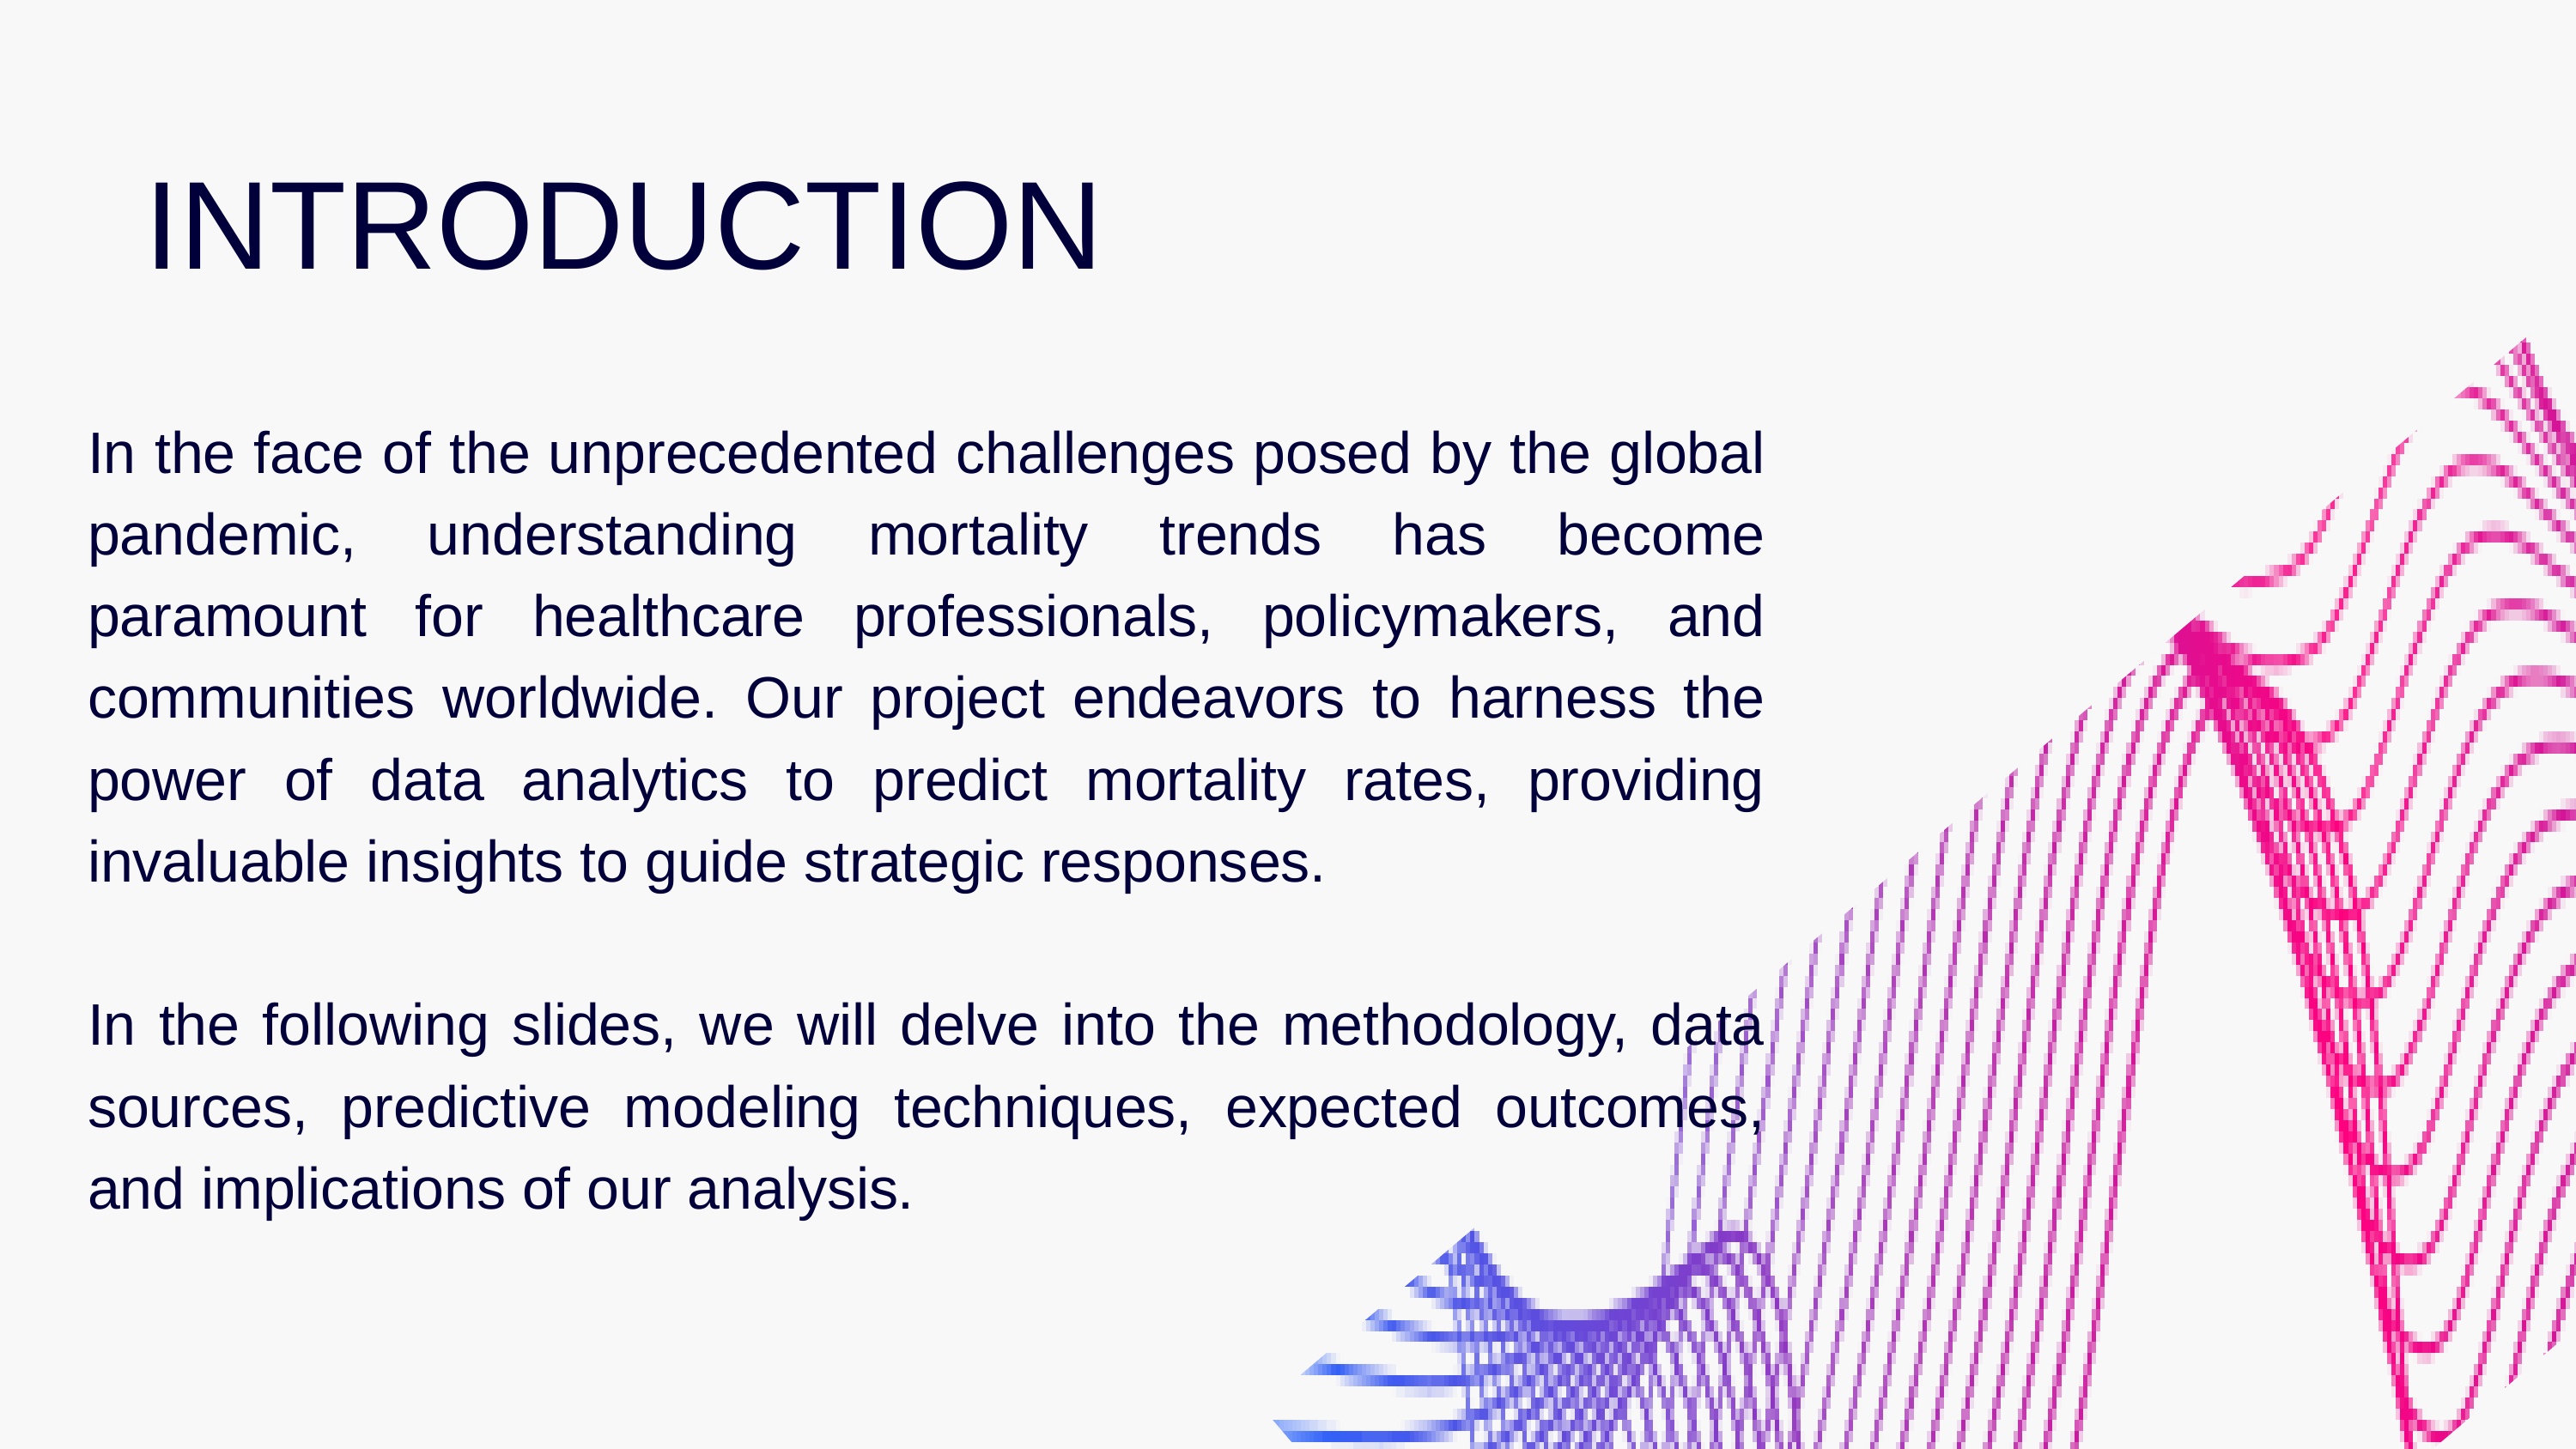

INTRODUCTION
In the face of the unprecedented challenges posed by the global pandemic, understanding mortality trends has become paramount for healthcare professionals, policymakers, and communities worldwide. Our project endeavors to harness the power of data analytics to predict mortality rates, providing invaluable insights to guide strategic responses.

In the following slides, we will delve into the methodology, data sources, predictive modeling techniques, expected outcomes, and implications of our analysis.